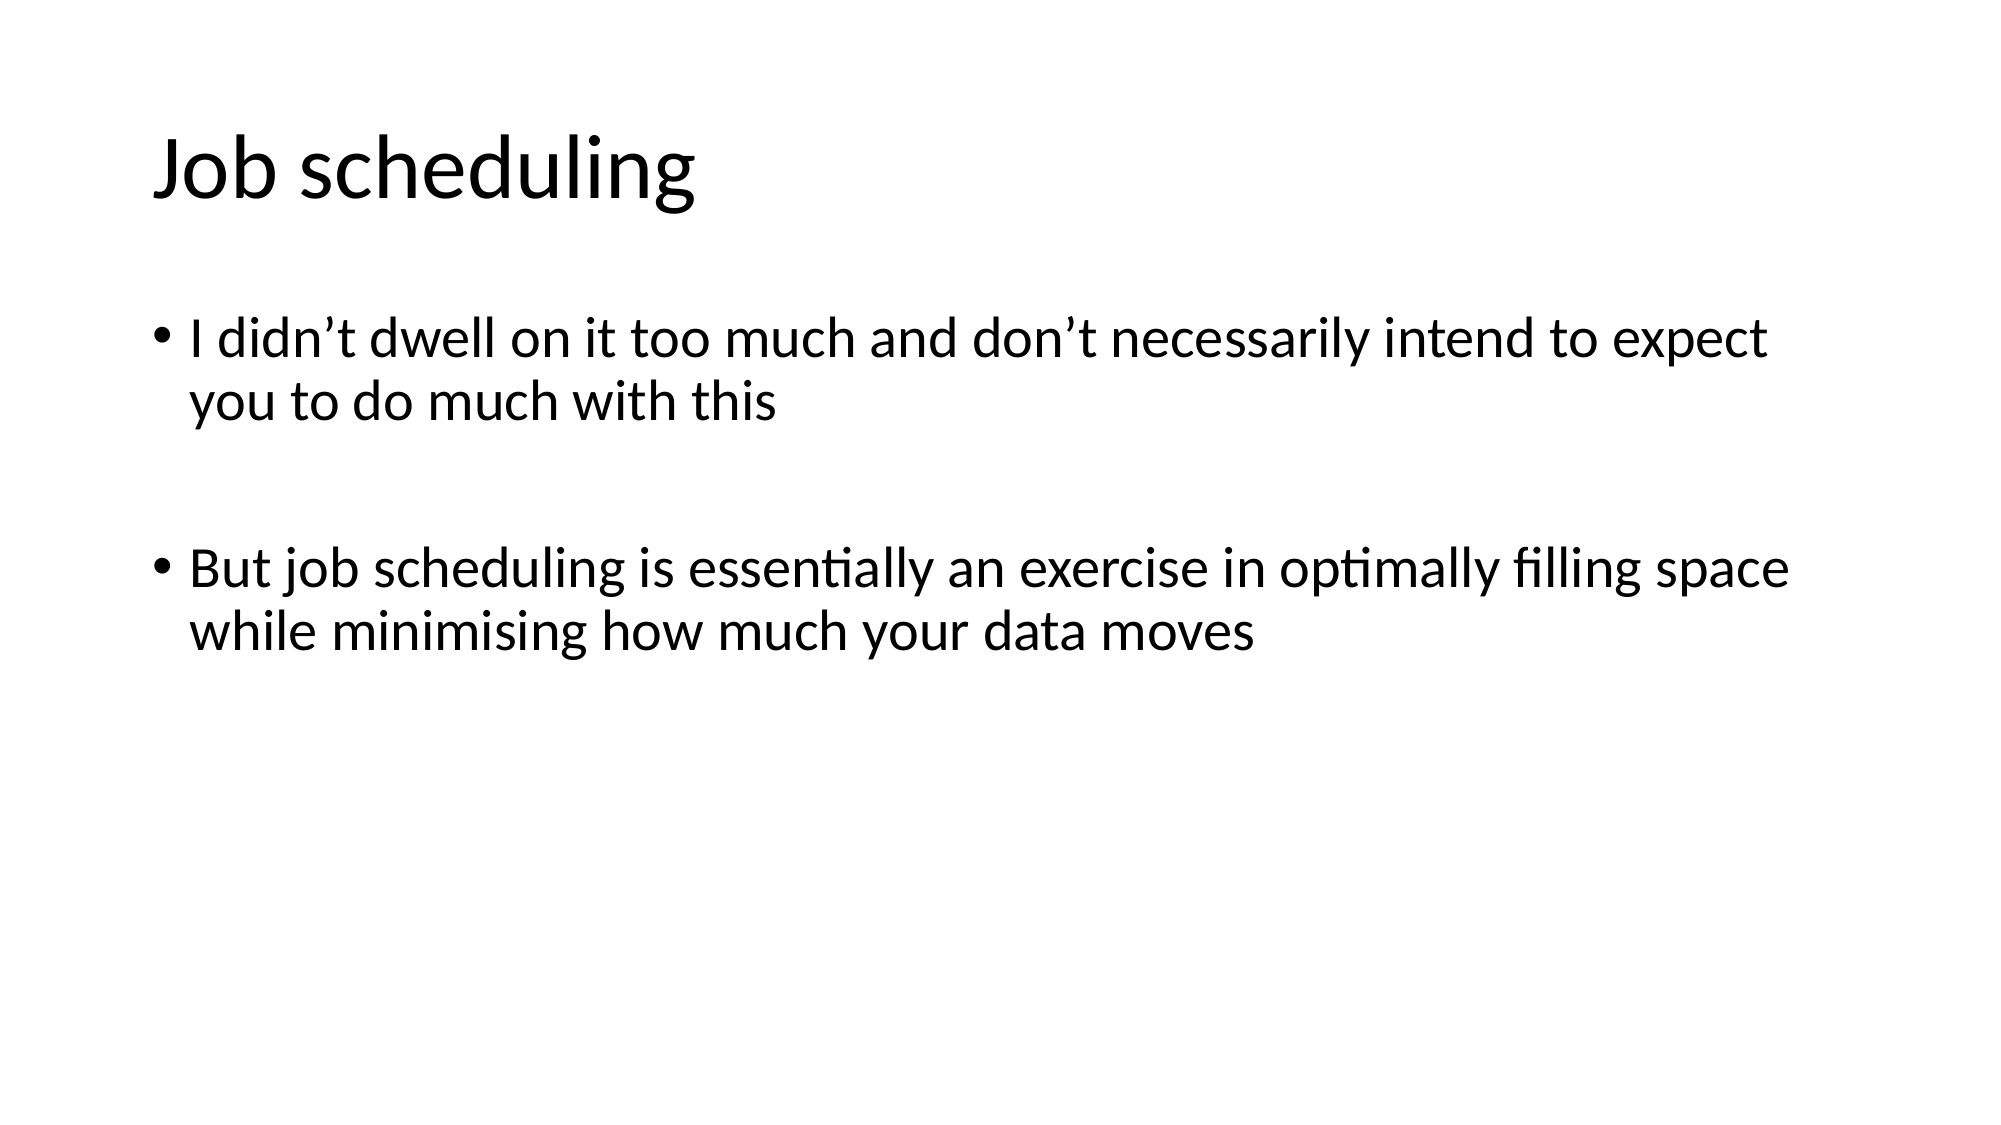

# Job scheduling
I didn’t dwell on it too much and don’t necessarily intend to expect you to do much with this

But job scheduling is essentially an exercise in optimally filling space while minimising how much your data moves